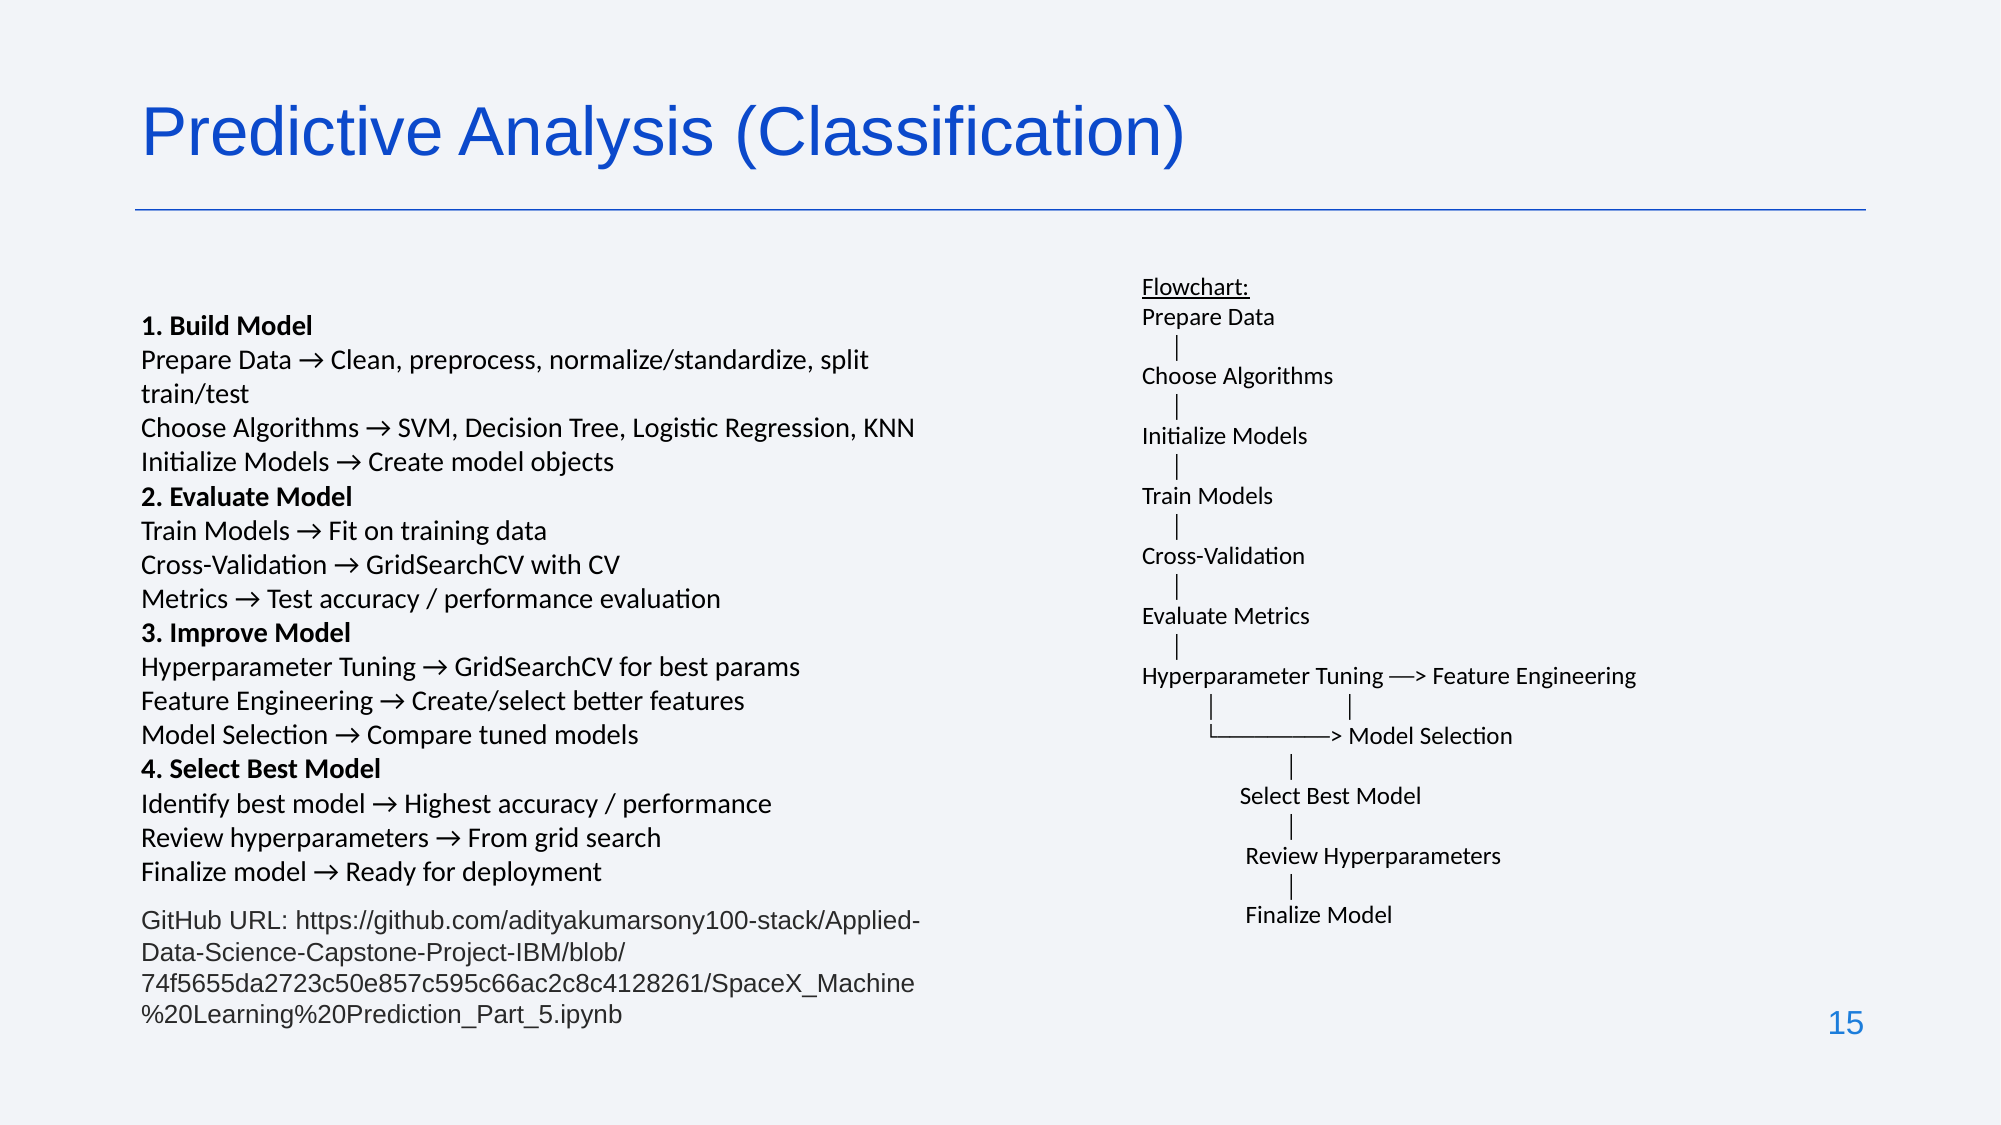

Predictive Analysis (Classification)
Flowchart:
Prepare Data
     │
Choose Algorithms
     │
Initialize Models
     │
Train Models
     │
Cross-Validation
     │
Evaluate Metrics
     │
Hyperparameter Tuning ──> Feature Engineering
           │                      │
           └─────────> Model Selection
                         │
                 Select Best Model
                         │
                  Review Hyperparameters
                         │
                  Finalize Model

1. Build Model
Prepare Data → Clean, preprocess, normalize/standardize, split train/test
Choose Algorithms → SVM, Decision Tree, Logistic Regression, KNN
Initialize Models → Create model objects
2. Evaluate Model
Train Models → Fit on training data
Cross-Validation → GridSearchCV with CV
Metrics → Test accuracy / performance evaluation
3. Improve Model
Hyperparameter Tuning → GridSearchCV for best params
Feature Engineering → Create/select better features
Model Selection → Compare tuned models
4. Select Best Model
Identify best model → Highest accuracy / performance
Review hyperparameters → From grid search
Finalize model → Ready for deployment
GitHub URL: https://github.com/adityakumarsony100-stack/Applied-Data-Science-Capstone-Project-IBM/blob/74f5655da2723c50e857c595c66ac2c8c4128261/SpaceX_Machine%20Learning%20Prediction_Part_5.ipynb

15